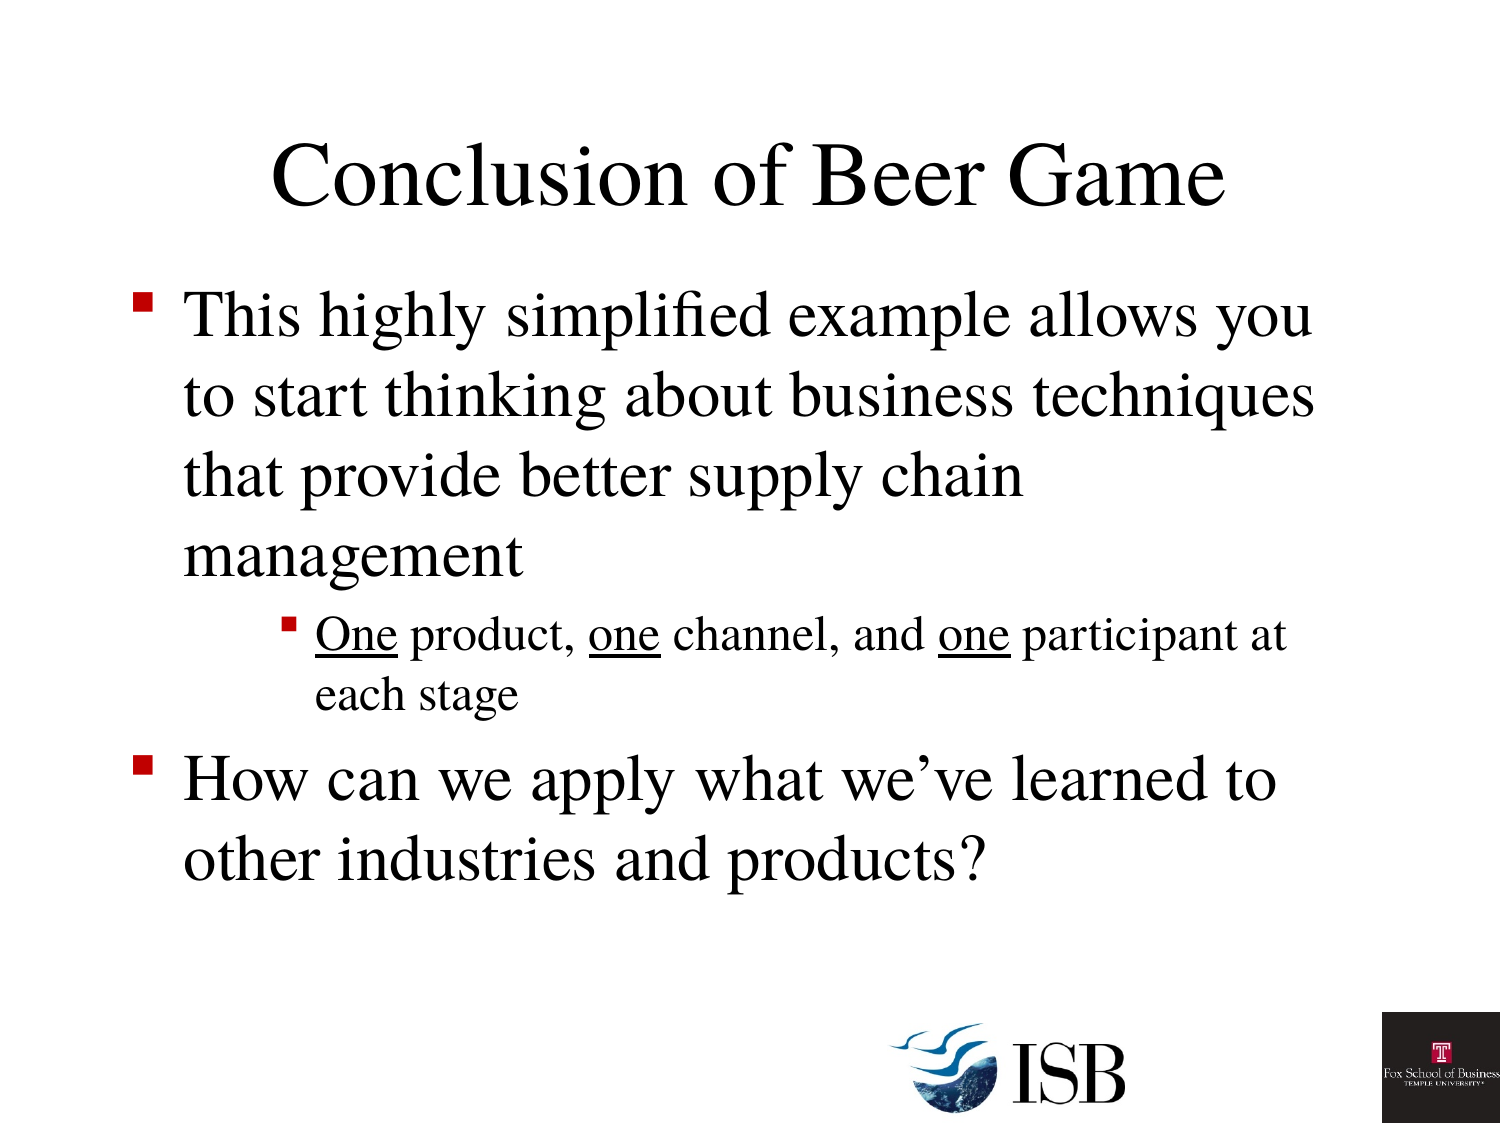

# Conclusion of Beer Game
This highly simplified example allows you to start thinking about business techniques that provide better supply chain management
One product, one channel, and one participant at each stage
How can we apply what we’ve learned to other industries and products?